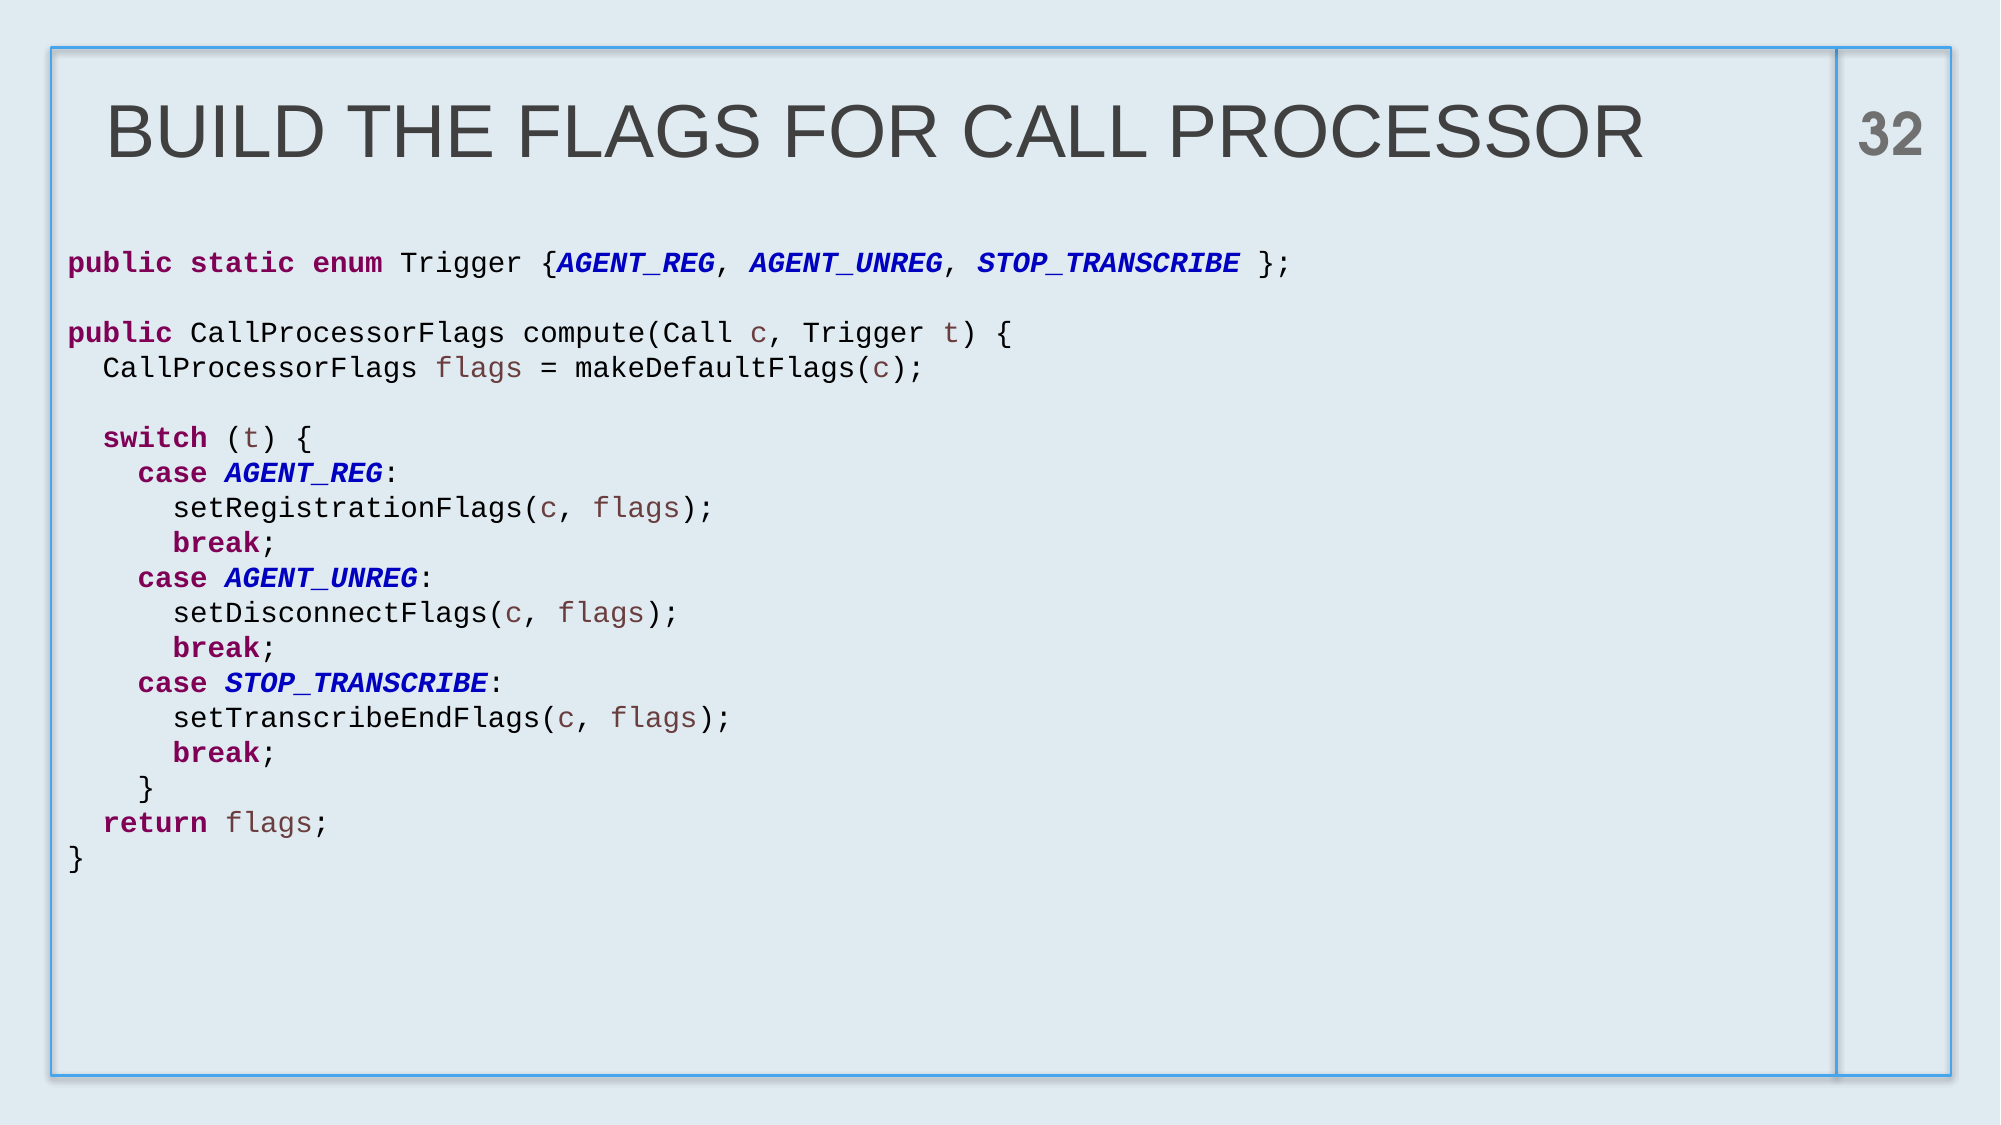

32
# Build the flags for call processor
public static enum Trigger {AGENT_REG, AGENT_UNREG, STOP_TRANSCRIBE };

public CallProcessorFlags compute(Call c, Trigger t) {
  CallProcessorFlags flags = makeDefaultFlags(c);

  switch (t) {
    case AGENT_REG:
      setRegistrationFlags(c, flags);
      break;
    case AGENT_UNREG:
      setDisconnectFlags(c, flags);
      break;
    case STOP_TRANSCRIBE:
      setTranscribeEndFlags(c, flags);
      break;
    }
  return flags;
}